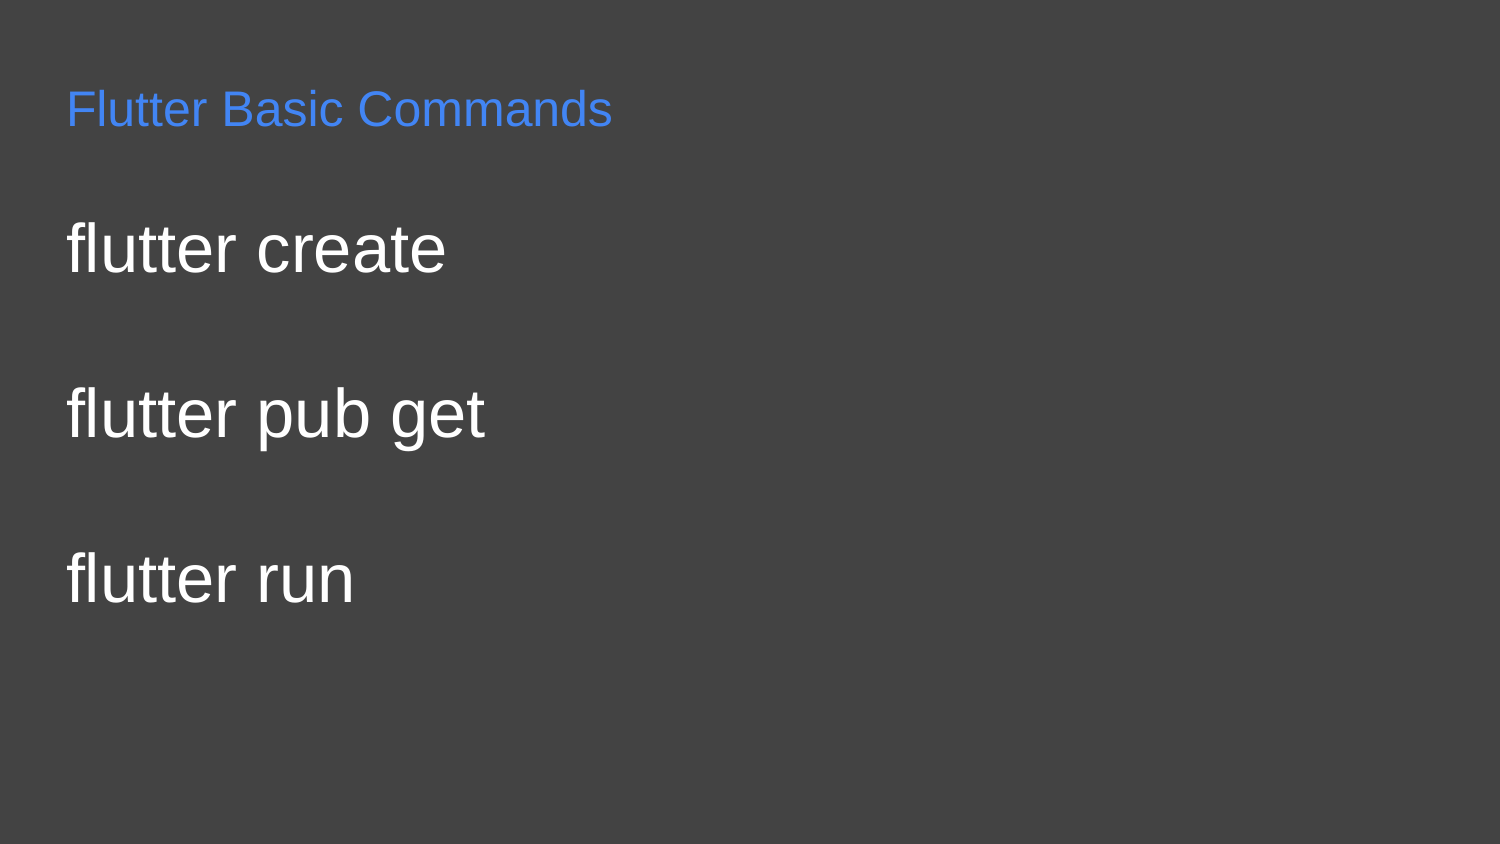

# Flutter Basic Commands
flutter create

flutter pub get

flutter run